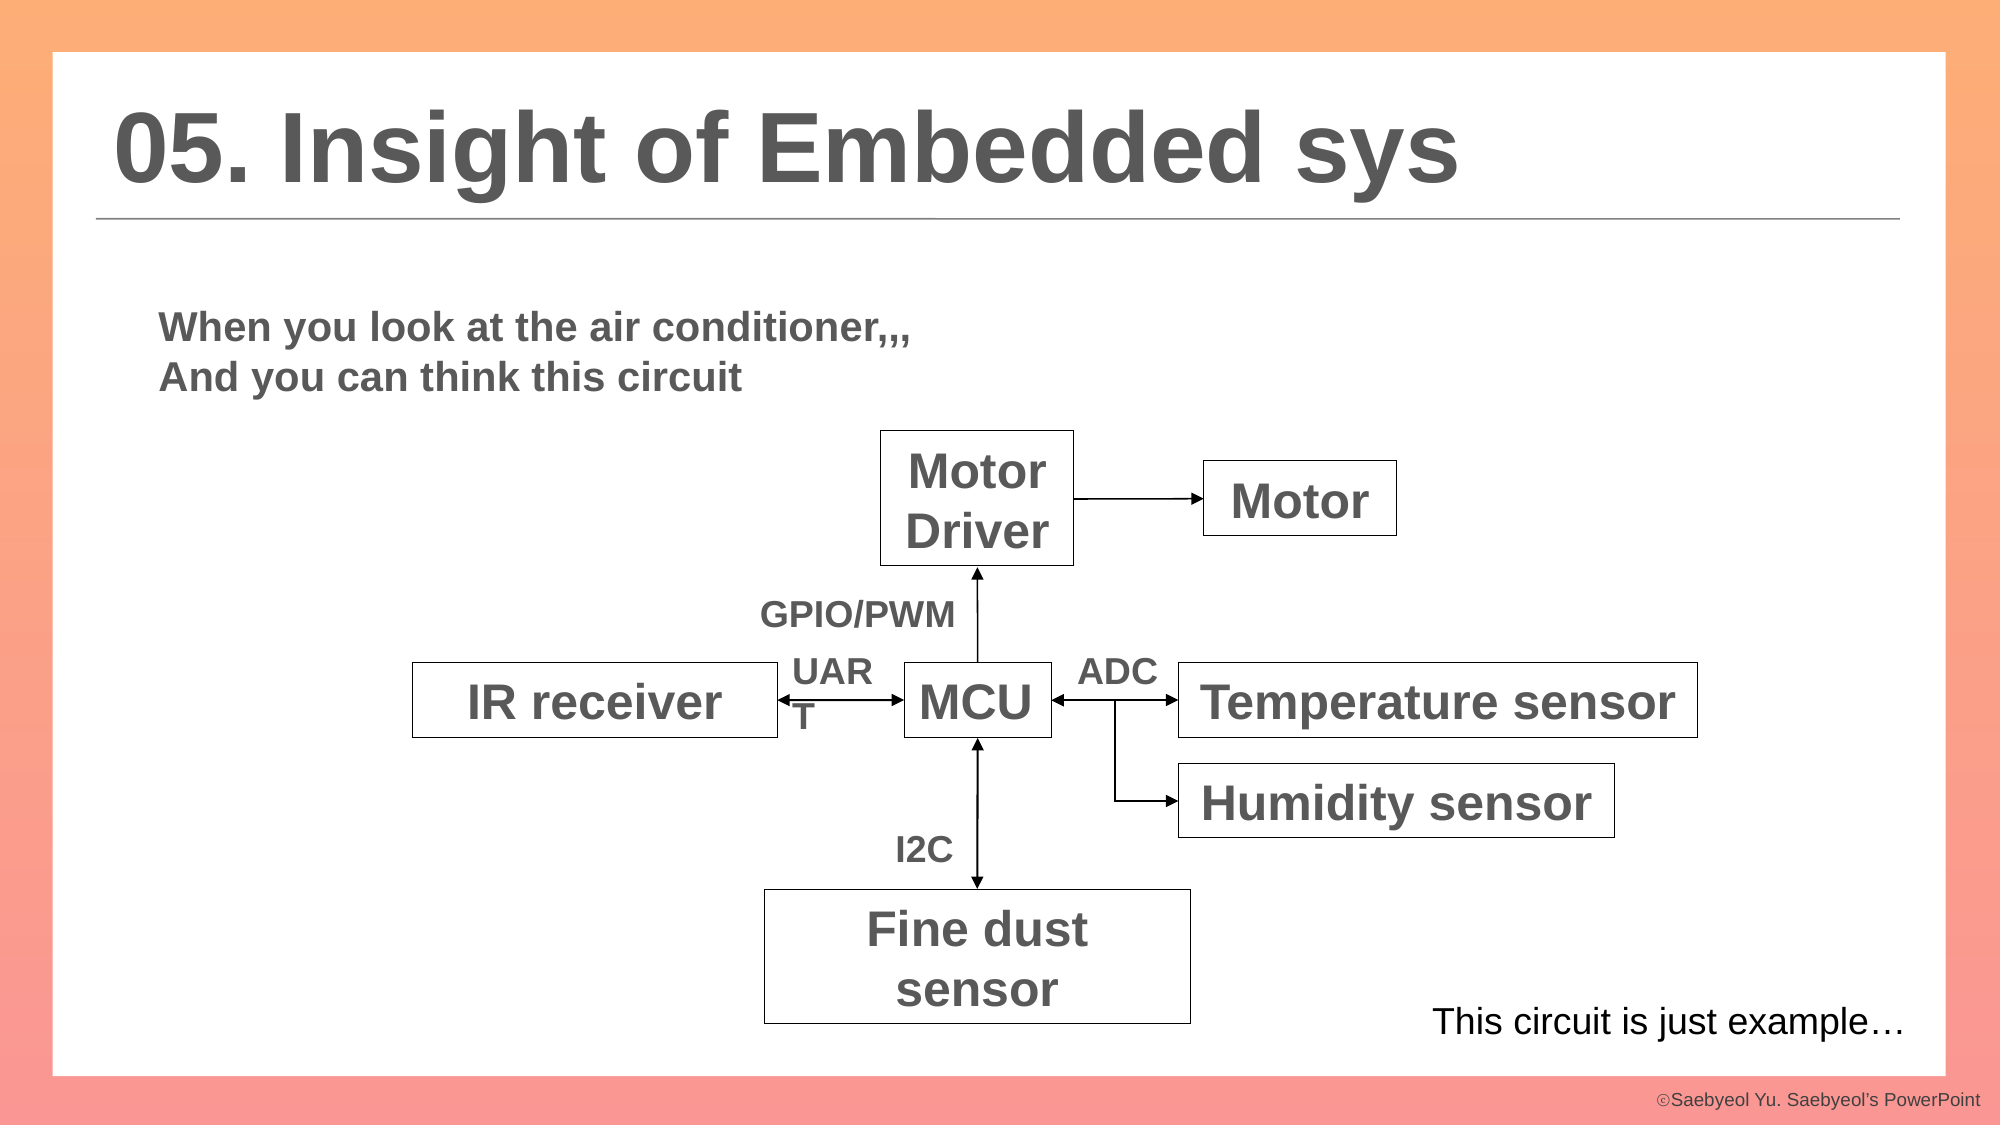

05. Insight of Embedded sys
When you look at the air conditioner,,,
And you can think this circuit
Motor
Driver
Motor

GPIO/PWM
UART
ADC
IR receiver
MCU
Temperature sensor

Humidity sensor
I2C
Fine dust sensor
This circuit is just example…